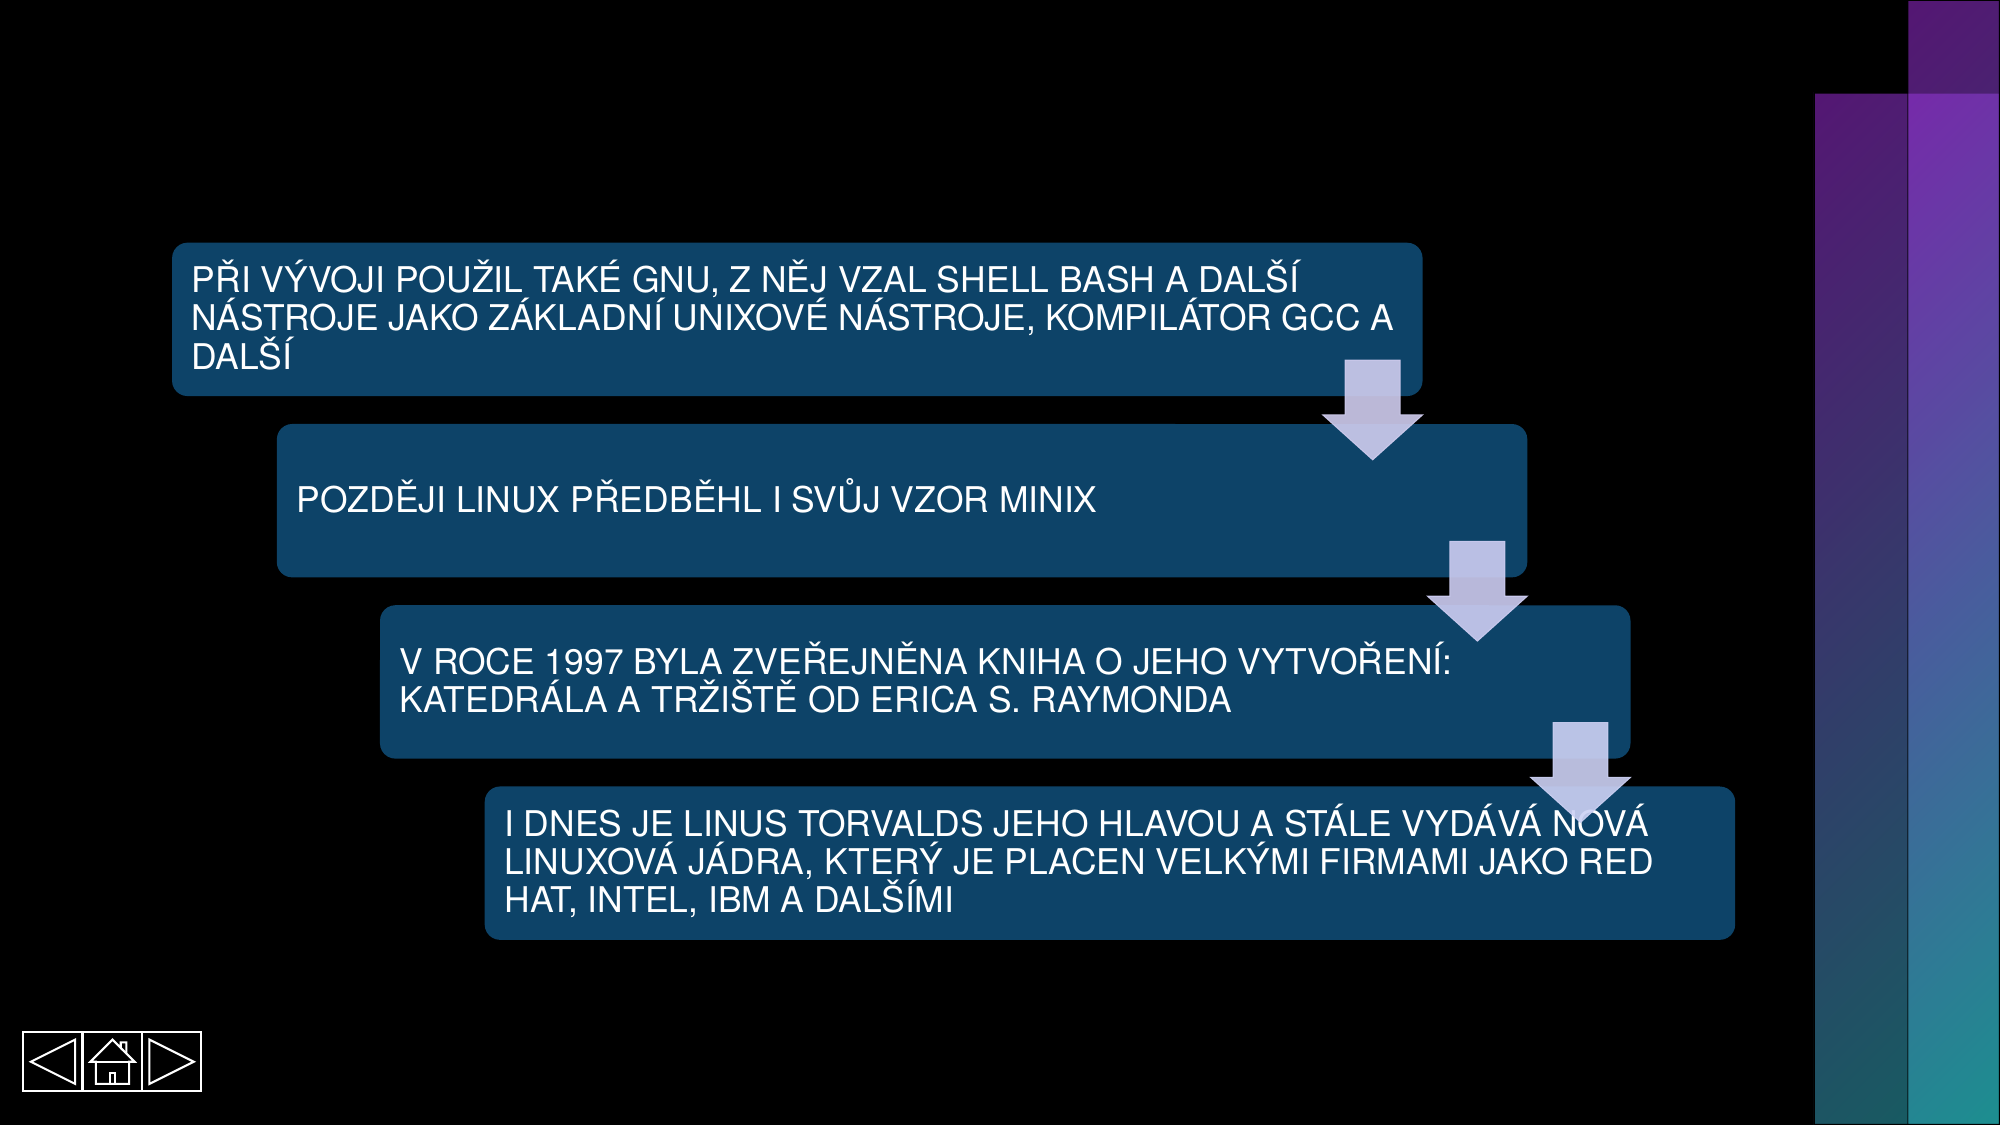

PŘI VÝVOJI POUŽIL TAKÉ GNU, Z NĚJ VZAL SHELL BASH A DALŠÍ NÁSTROJE JAKO ZÁKLADNÍ UNIXOVÉ NÁSTROJE, KOMPILÁTOR GCC A DALŠÍ
POZDĚJI LINUX PŘEDBĚHL I SVŮJ VZOR MINIX
V ROCE 1997 BYLA ZVEŘEJNĚNA KNIHA O JEHO VYTVOŘENÍ: KATEDRÁLA A TRŽIŠTĚ OD ERICA S. RAYMONDA
I DNES JE LINUS TORVALDS JEHO HLAVOU A STÁLE VYDÁVÁ NOVÁ LINUXOVÁ JÁDRA, KTERÝ JE PLACEN VELKÝMI FIRMAMI JAKO RED HAT, INTEL, IBM A DALŠÍMI